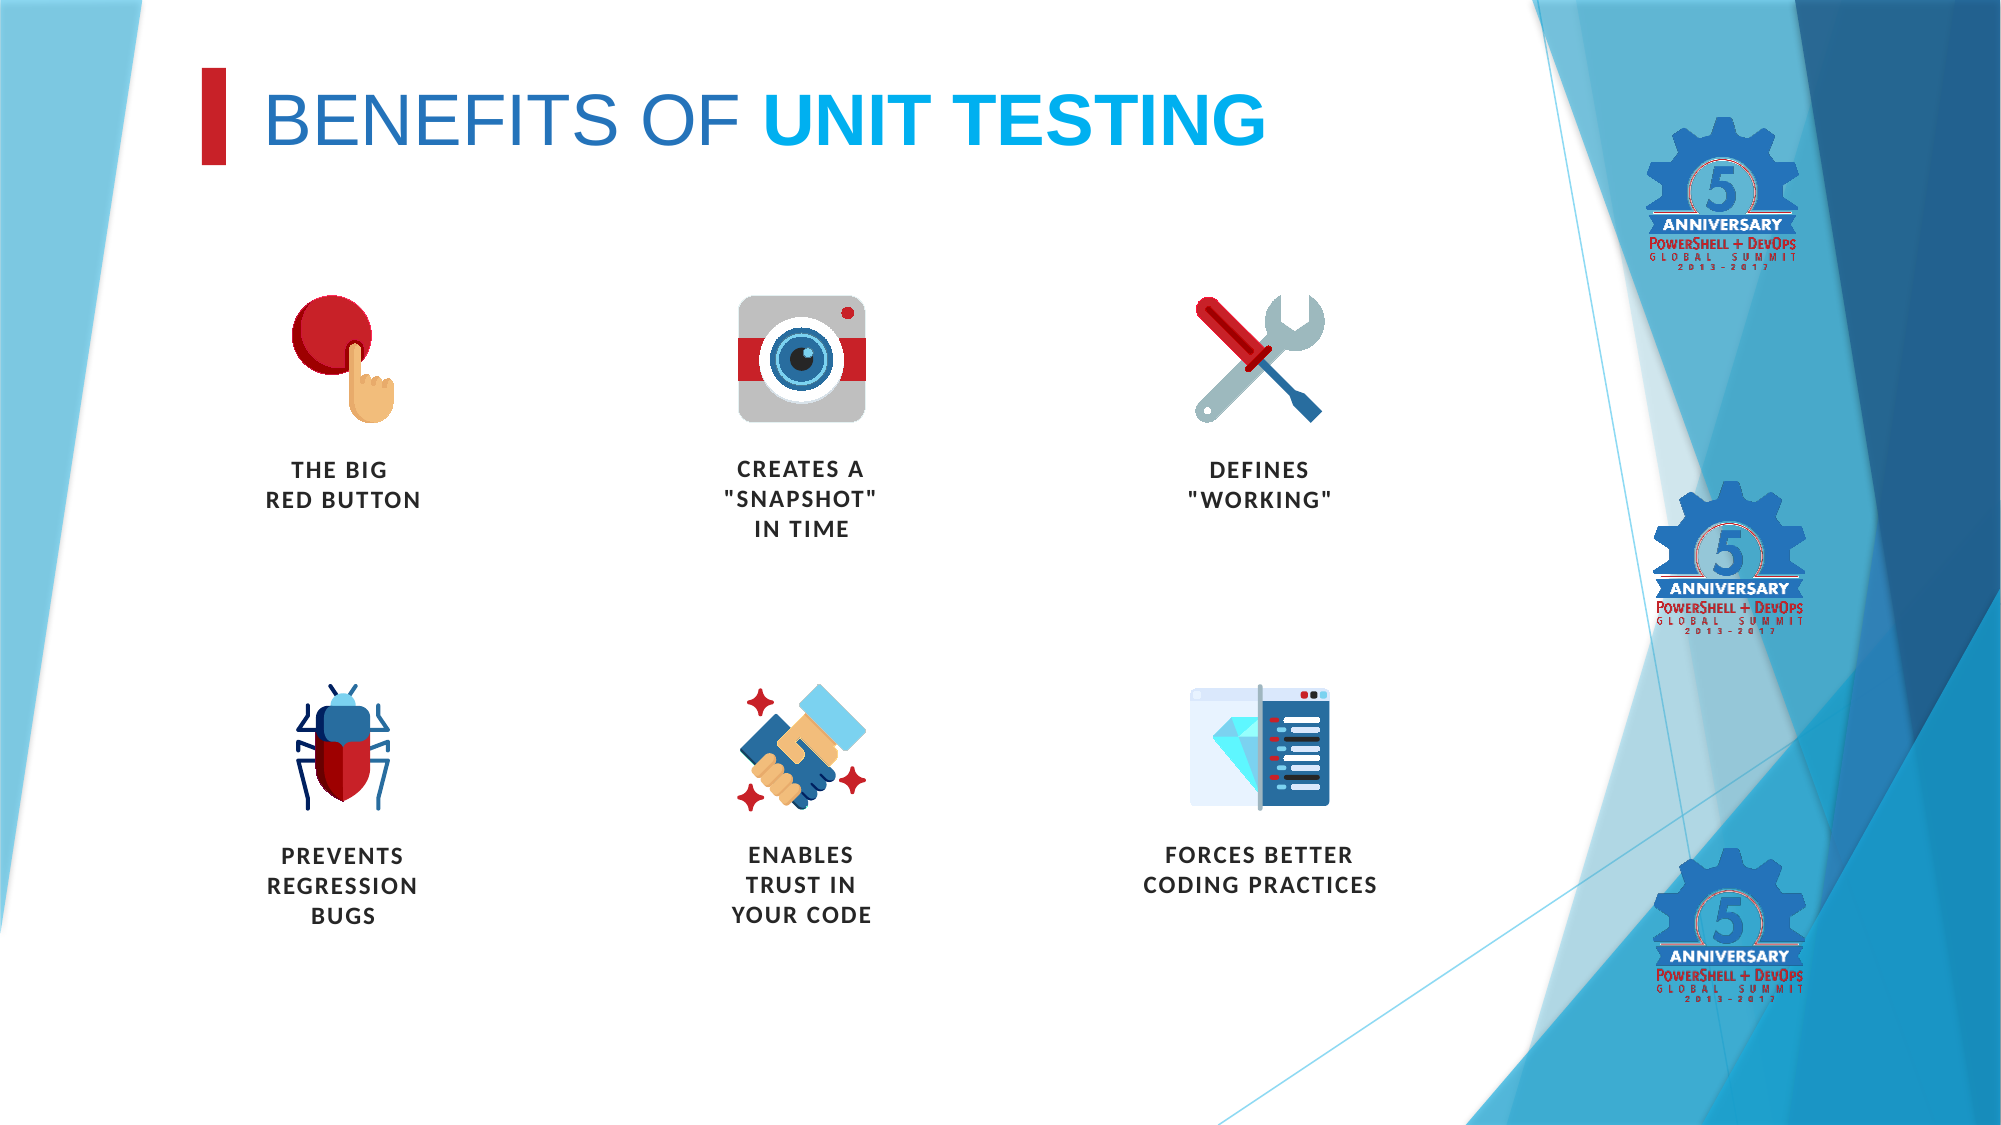

BENEFITS OF UNIT TESTING

THE BIG
RED BUTTON

CREATES A "SNAPSHOT" IN TIME

DEFINES "WORKING"

PREVENTS REGRESSION BUGS

ENABLES TRUST IN YOUR CODE

FORCES BETTER CODING PRACTICES